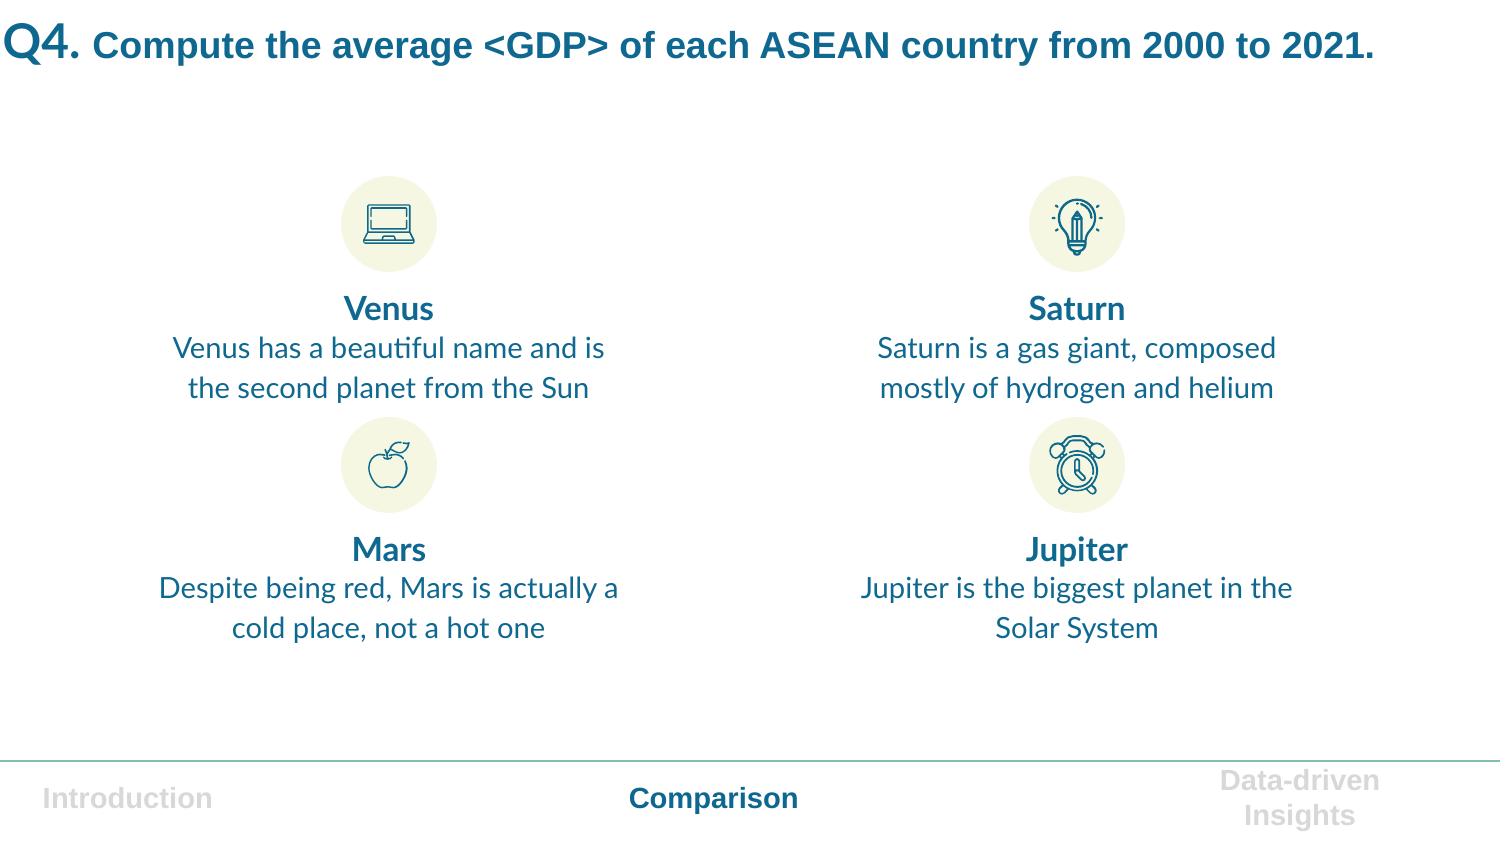

Q4. Compute the average <GDP> of each ASEAN country from 2000 to 2021.

Venus
Saturn
Venus has a beautiful name and is the second planet from the Sun
Saturn is a gas giant, composed mostly of hydrogen and helium

Mars
Jupiter
Despite being red, Mars is actually a cold place, not a hot one
Jupiter is the biggest planet in the Solar System